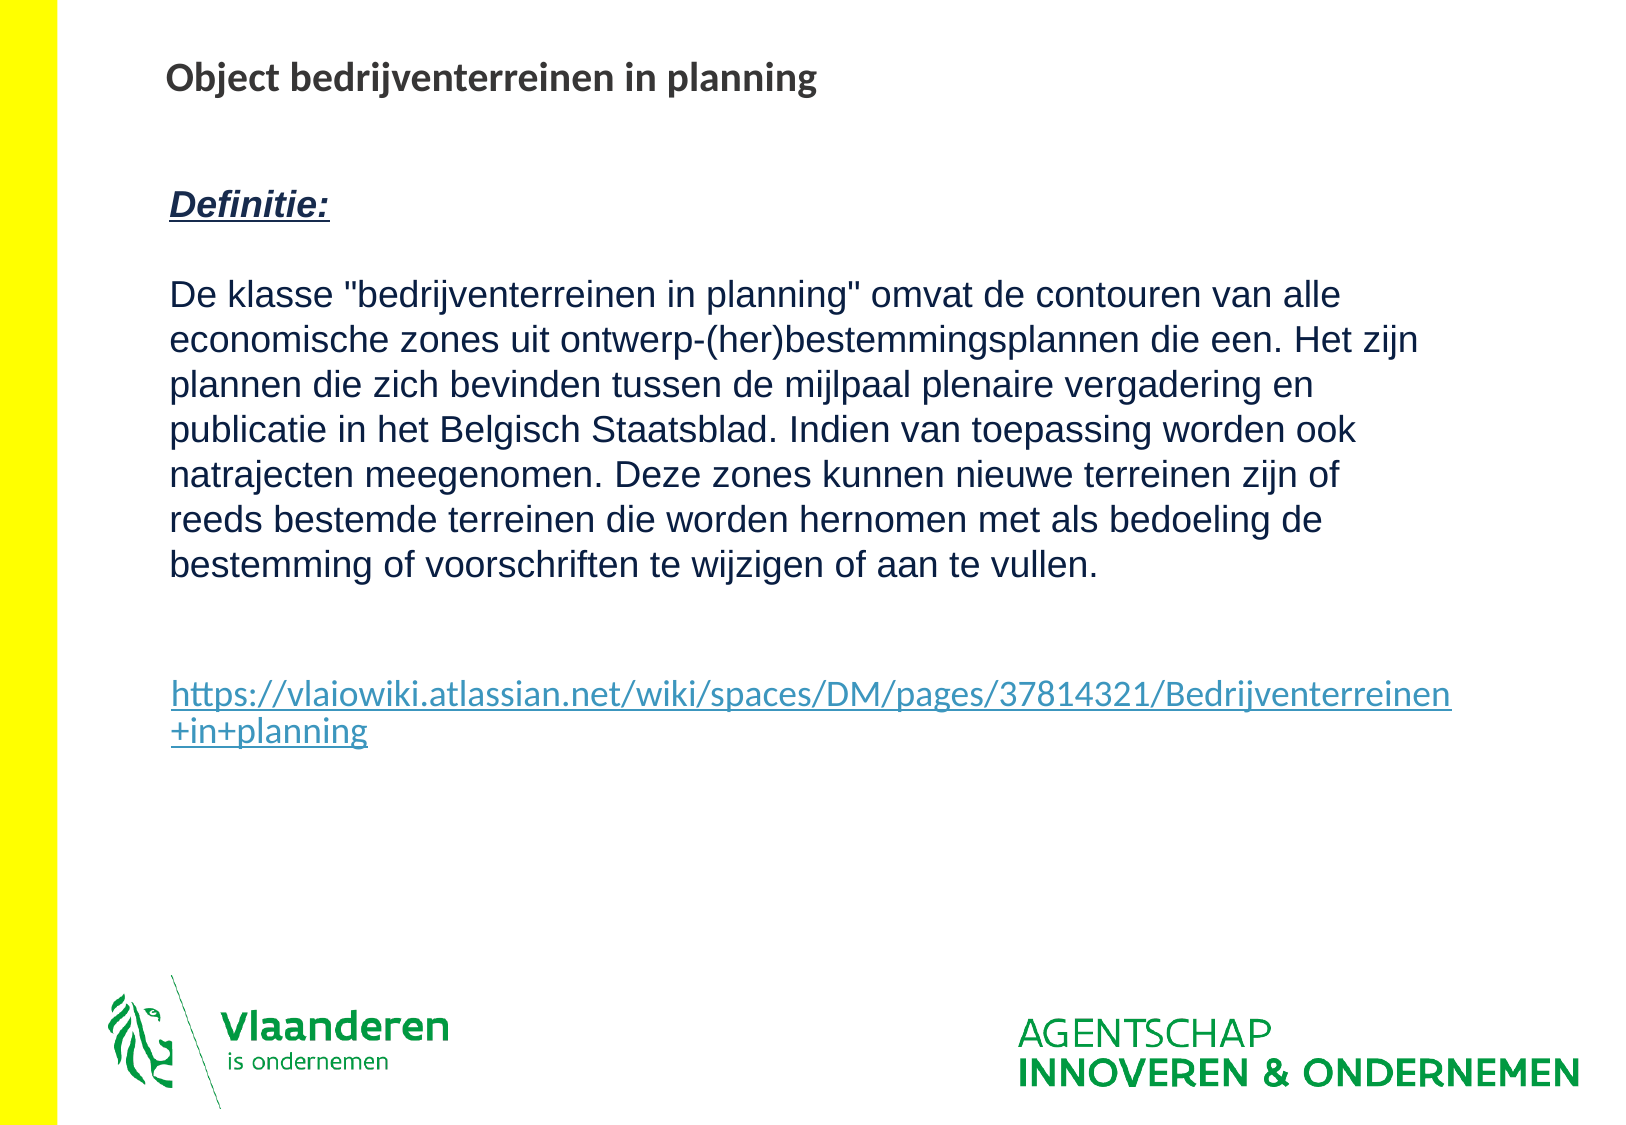

Object bedrijventerreinen in planning
Definitie:

De klasse "bedrijventerreinen in planning" omvat de contouren van alle economische zones uit ontwerp-(her)bestemmingsplannen die een. Het zijn plannen die zich bevinden tussen de mijlpaal plenaire vergadering en publicatie in het Belgisch Staatsblad. Indien van toepassing worden ook natrajecten meegenomen. Deze zones kunnen nieuwe terreinen zijn of reeds bestemde terreinen die worden hernomen met als bedoeling de bestemming of voorschriften te wijzigen of aan te vullen.
https://vlaiowiki.atlassian.net/wiki/spaces/DM/pages/37814321/Bedrijventerreinen+in+planning